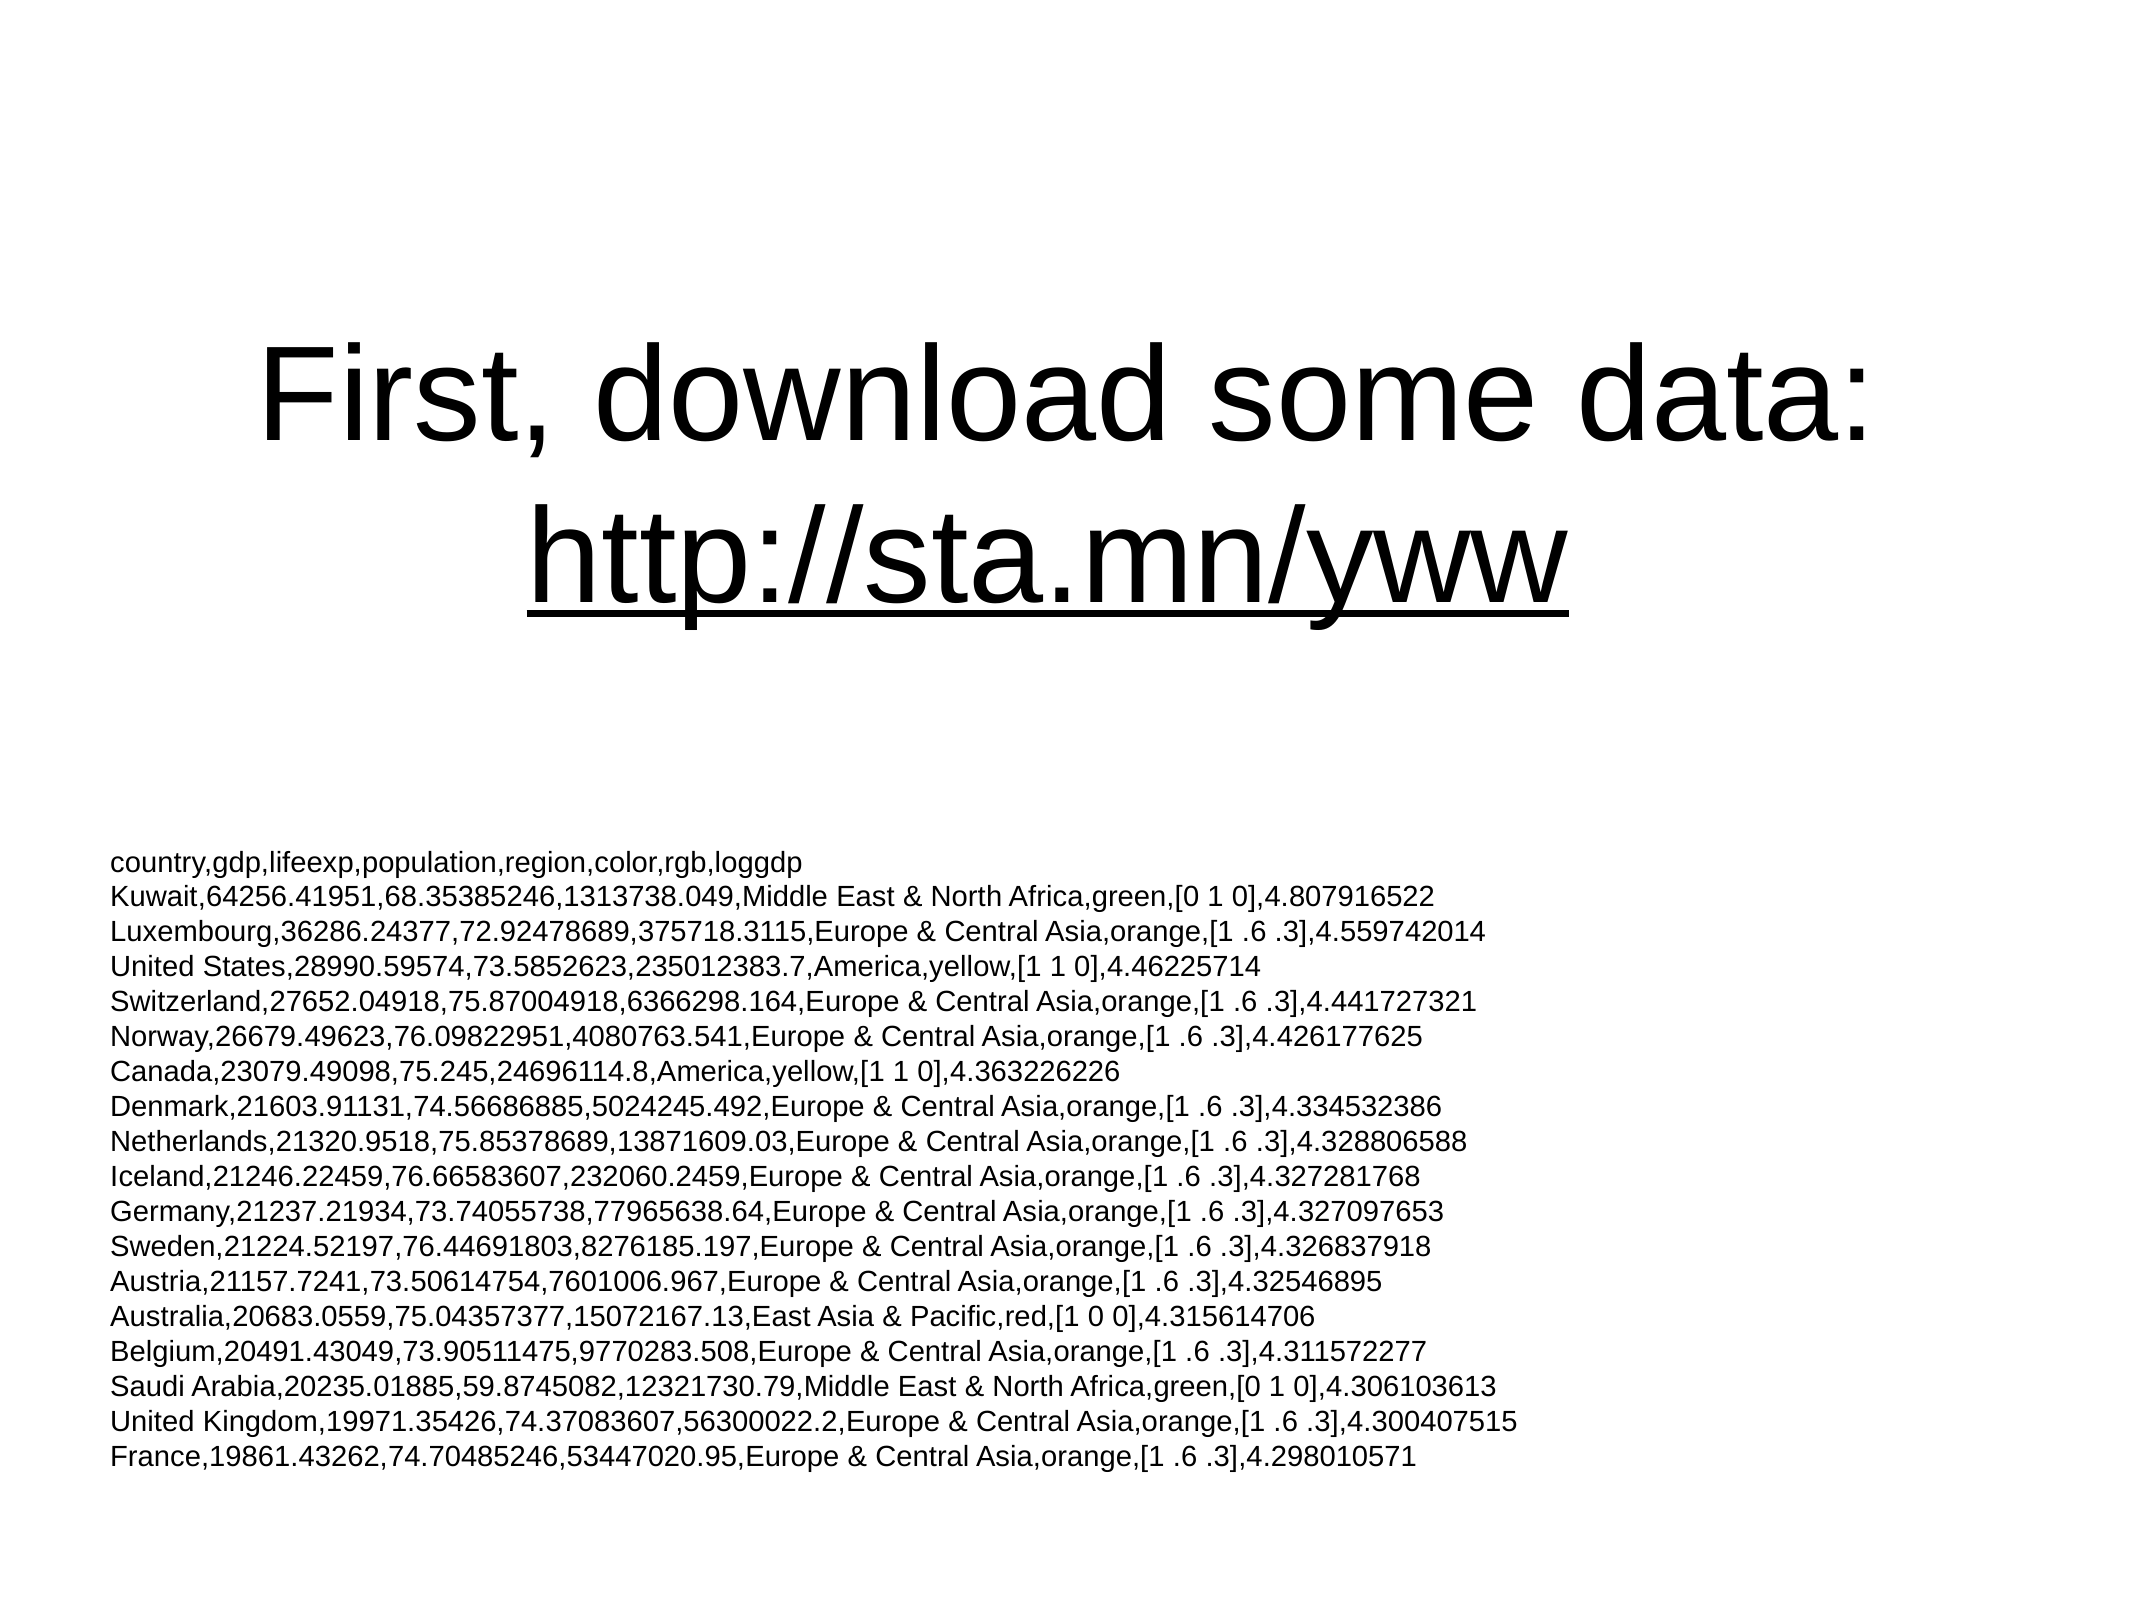

# First, download some data:
http://sta.mn/yww
country,gdp,lifeexp,population,region,color,rgb,loggdp
Kuwait,64256.41951,68.35385246,1313738.049,Middle East & North Africa,green,[0 1 0],4.807916522
Luxembourg,36286.24377,72.92478689,375718.3115,Europe & Central Asia,orange,[1 .6 .3],4.559742014
United States,28990.59574,73.5852623,235012383.7,America,yellow,[1 1 0],4.46225714
Switzerland,27652.04918,75.87004918,6366298.164,Europe & Central Asia,orange,[1 .6 .3],4.441727321
Norway,26679.49623,76.09822951,4080763.541,Europe & Central Asia,orange,[1 .6 .3],4.426177625
Canada,23079.49098,75.245,24696114.8,America,yellow,[1 1 0],4.363226226
Denmark,21603.91131,74.56686885,5024245.492,Europe & Central Asia,orange,[1 .6 .3],4.334532386
Netherlands,21320.9518,75.85378689,13871609.03,Europe & Central Asia,orange,[1 .6 .3],4.328806588
Iceland,21246.22459,76.66583607,232060.2459,Europe & Central Asia,orange,[1 .6 .3],4.327281768
Germany,21237.21934,73.74055738,77965638.64,Europe & Central Asia,orange,[1 .6 .3],4.327097653
Sweden,21224.52197,76.44691803,8276185.197,Europe & Central Asia,orange,[1 .6 .3],4.326837918
Austria,21157.7241,73.50614754,7601006.967,Europe & Central Asia,orange,[1 .6 .3],4.32546895
Australia,20683.0559,75.04357377,15072167.13,East Asia & Pacific,red,[1 0 0],4.315614706
Belgium,20491.43049,73.90511475,9770283.508,Europe & Central Asia,orange,[1 .6 .3],4.311572277
Saudi Arabia,20235.01885,59.8745082,12321730.79,Middle East & North Africa,green,[0 1 0],4.306103613
United Kingdom,19971.35426,74.37083607,56300022.2,Europe & Central Asia,orange,[1 .6 .3],4.300407515
France,19861.43262,74.70485246,53447020.95,Europe & Central Asia,orange,[1 .6 .3],4.298010571